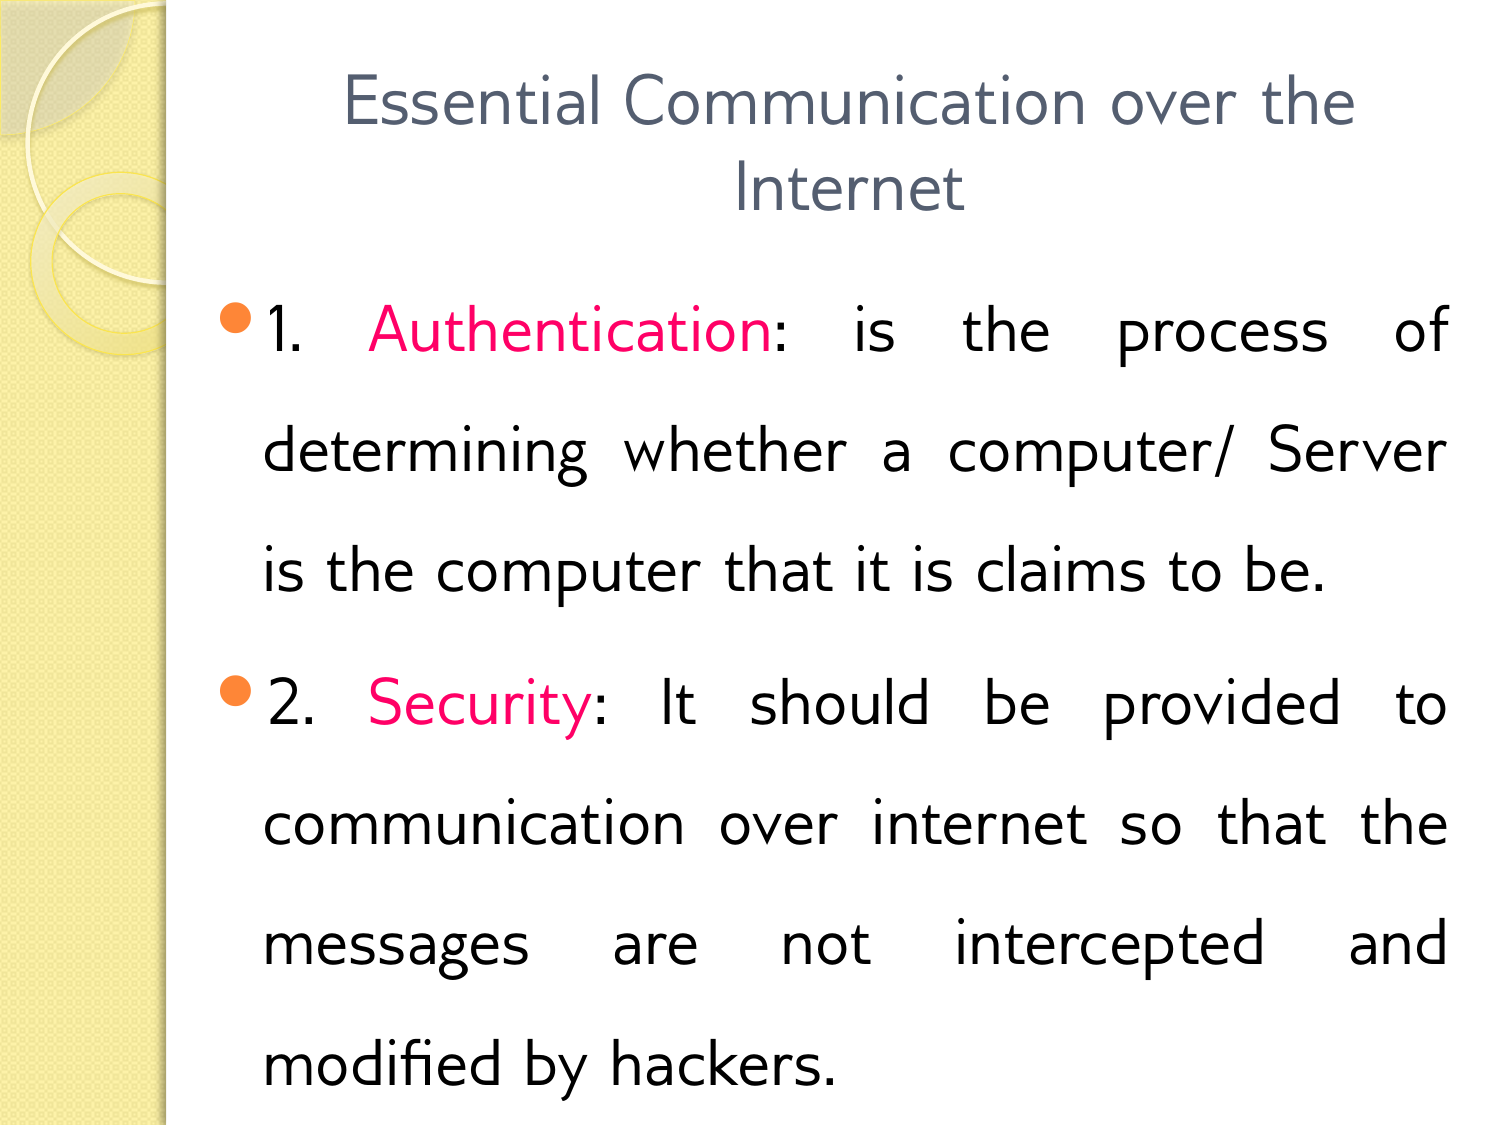

# Essential Communication over the Internet
1. Authentication: is the process of determining whether a computer/ Server is the computer that it is claims to be.
2. Security: It should be provided to communication over internet so that the messages are not intercepted and modified by hackers.